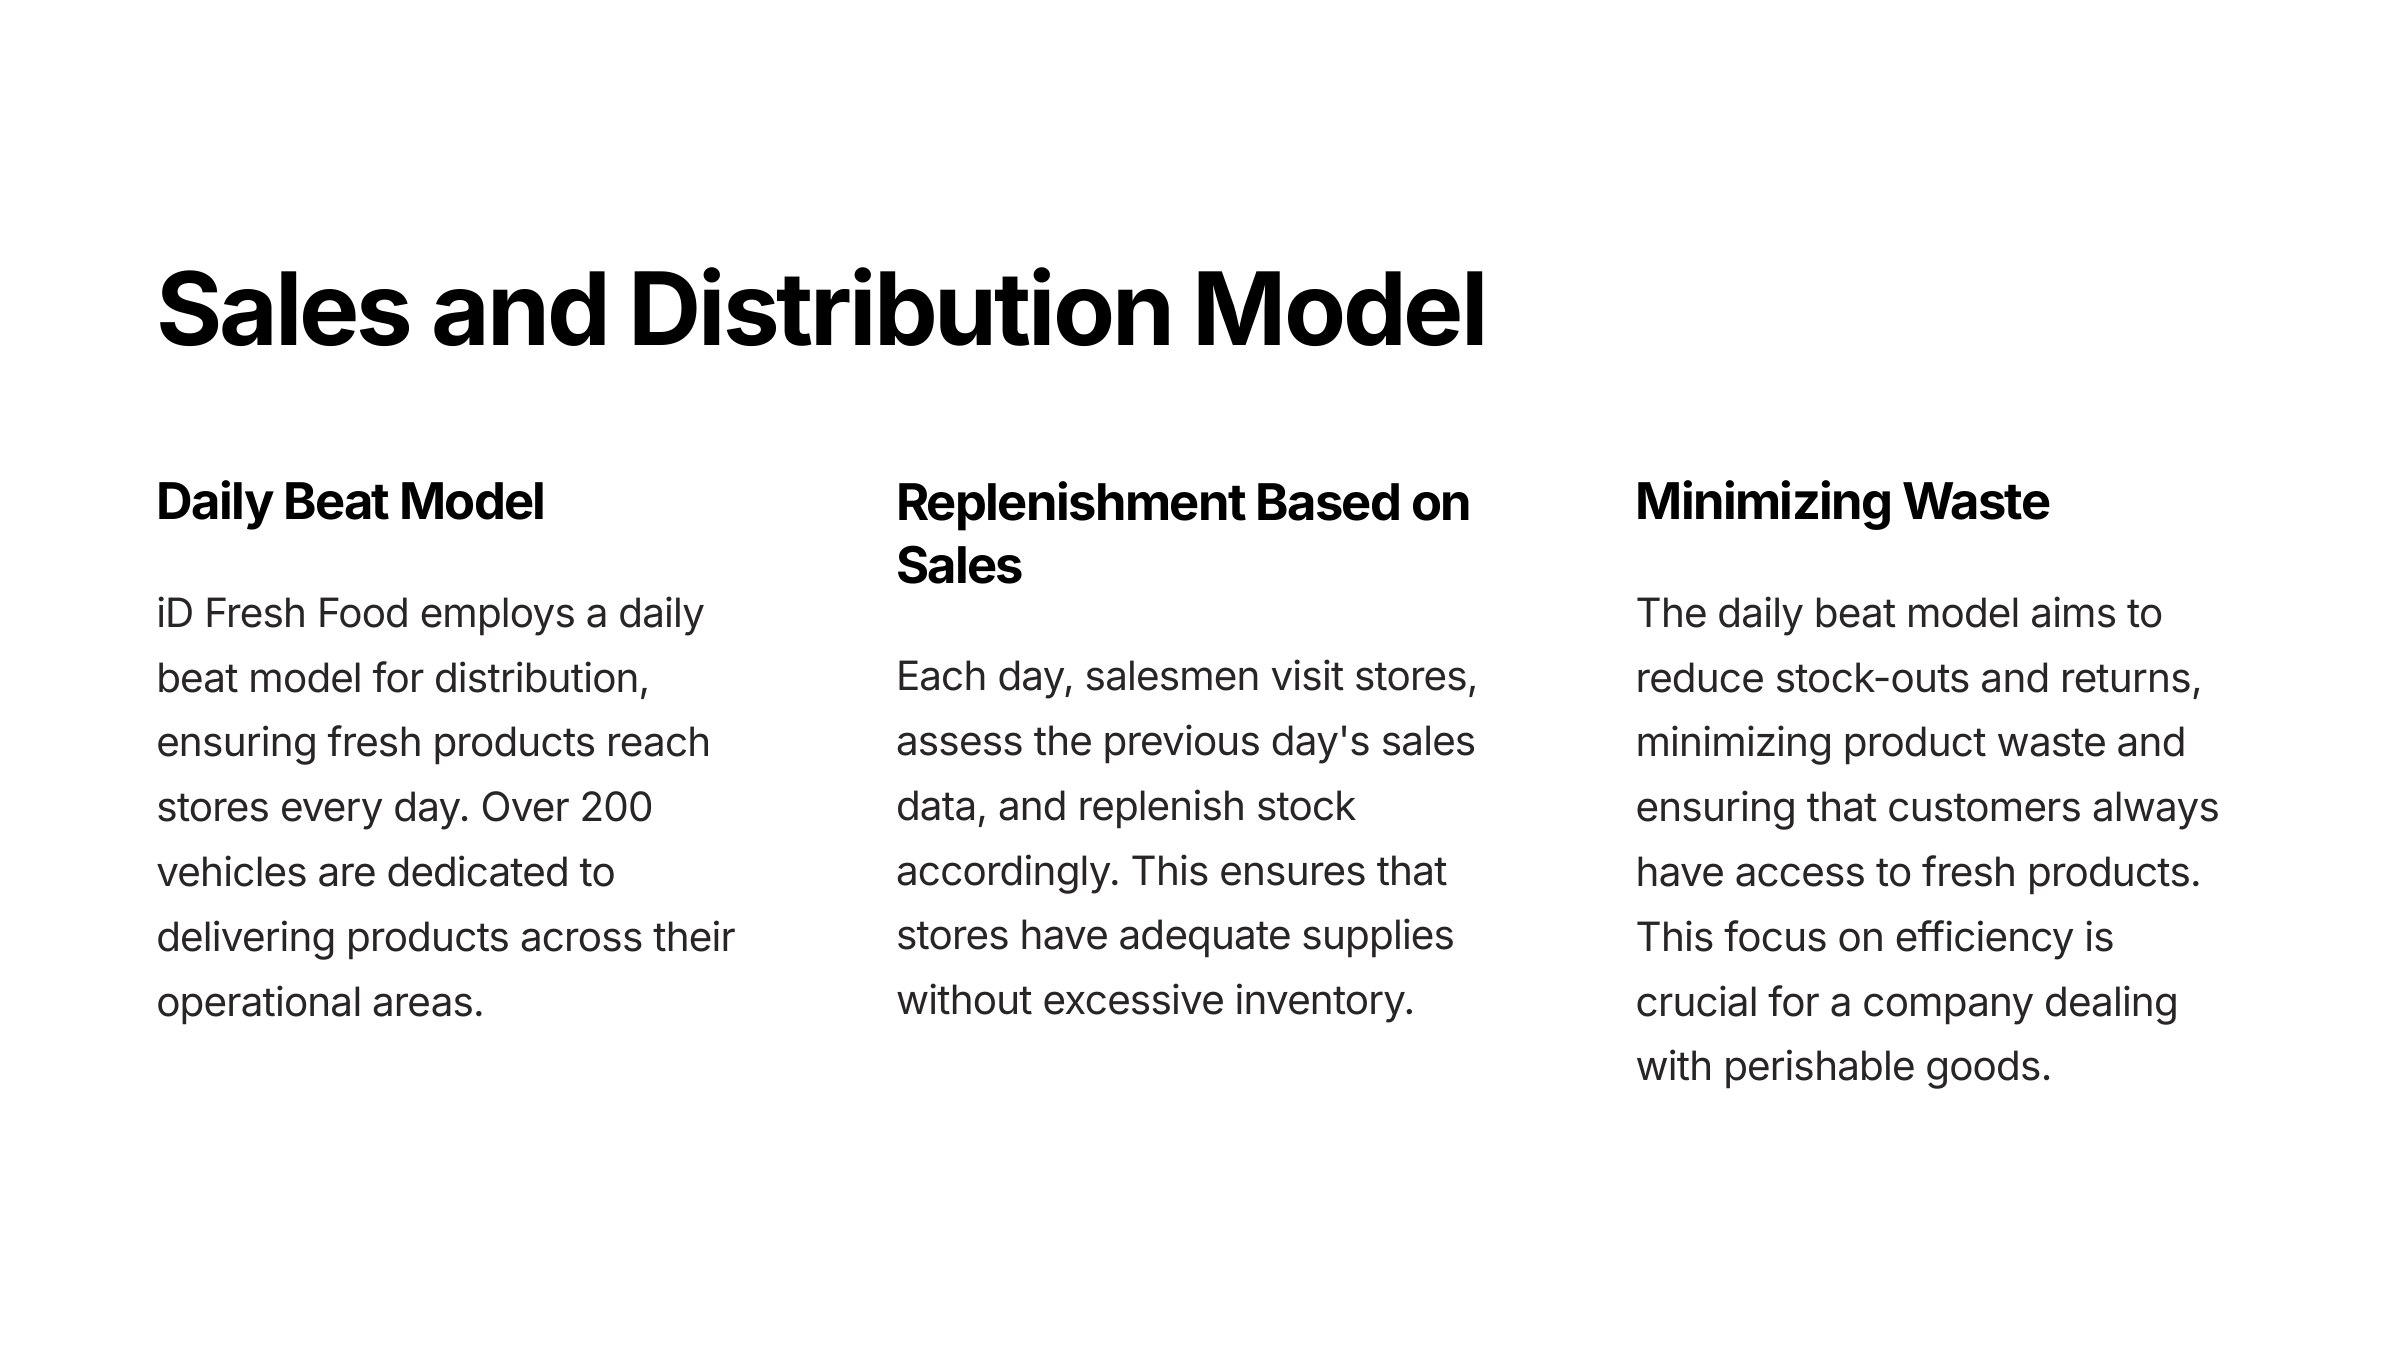

Sales and Distribution Model
Daily Beat Model
Replenishment Based on Sales
Minimizing Waste
iD Fresh Food employs a daily beat model for distribution, ensuring fresh products reach stores every day. Over 200 vehicles are dedicated to delivering products across their operational areas.
The daily beat model aims to reduce stock-outs and returns, minimizing product waste and ensuring that customers always have access to fresh products. This focus on efficiency is crucial for a company dealing with perishable goods.
Each day, salesmen visit stores, assess the previous day's sales data, and replenish stock accordingly. This ensures that stores have adequate supplies without excessive inventory.